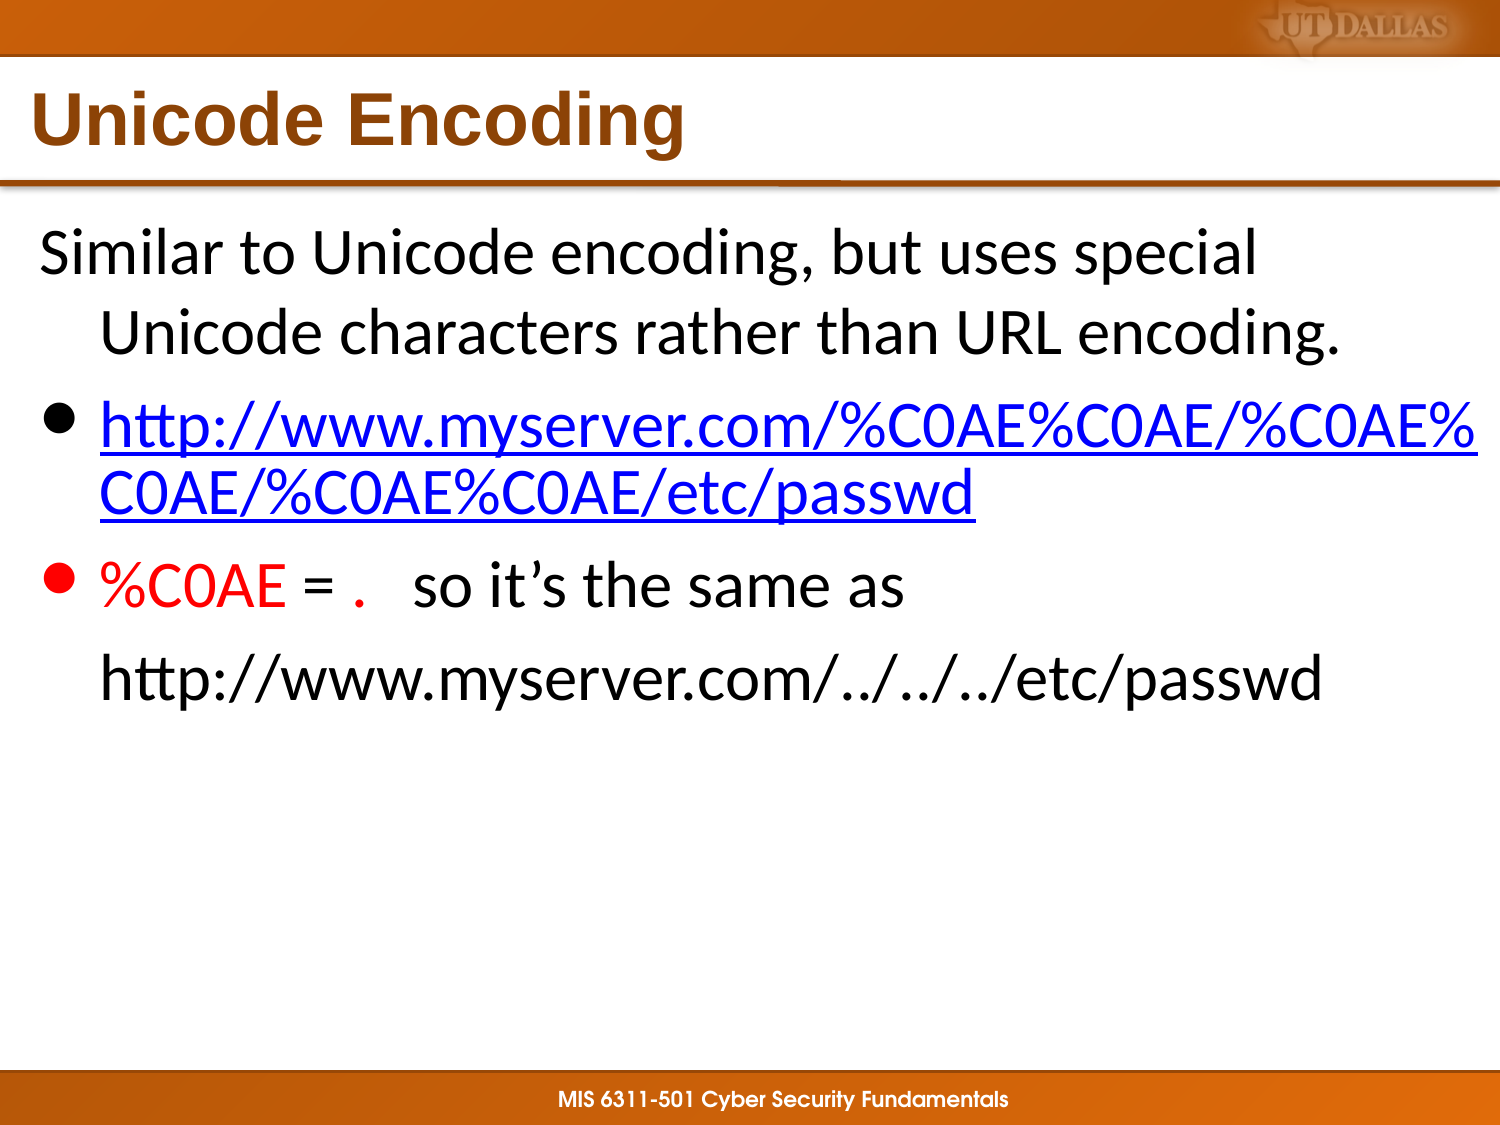

# Unicode Encoding
Similar to Unicode encoding, but uses special Unicode characters rather than URL encoding.
http://www.myserver.com/%C0AE%C0AE/%C0AE%C0AE/%C0AE%C0AE/etc/passwd
%C0AE = .   so it’s the same as
    http://www.myserver.com/../../../etc/passwd